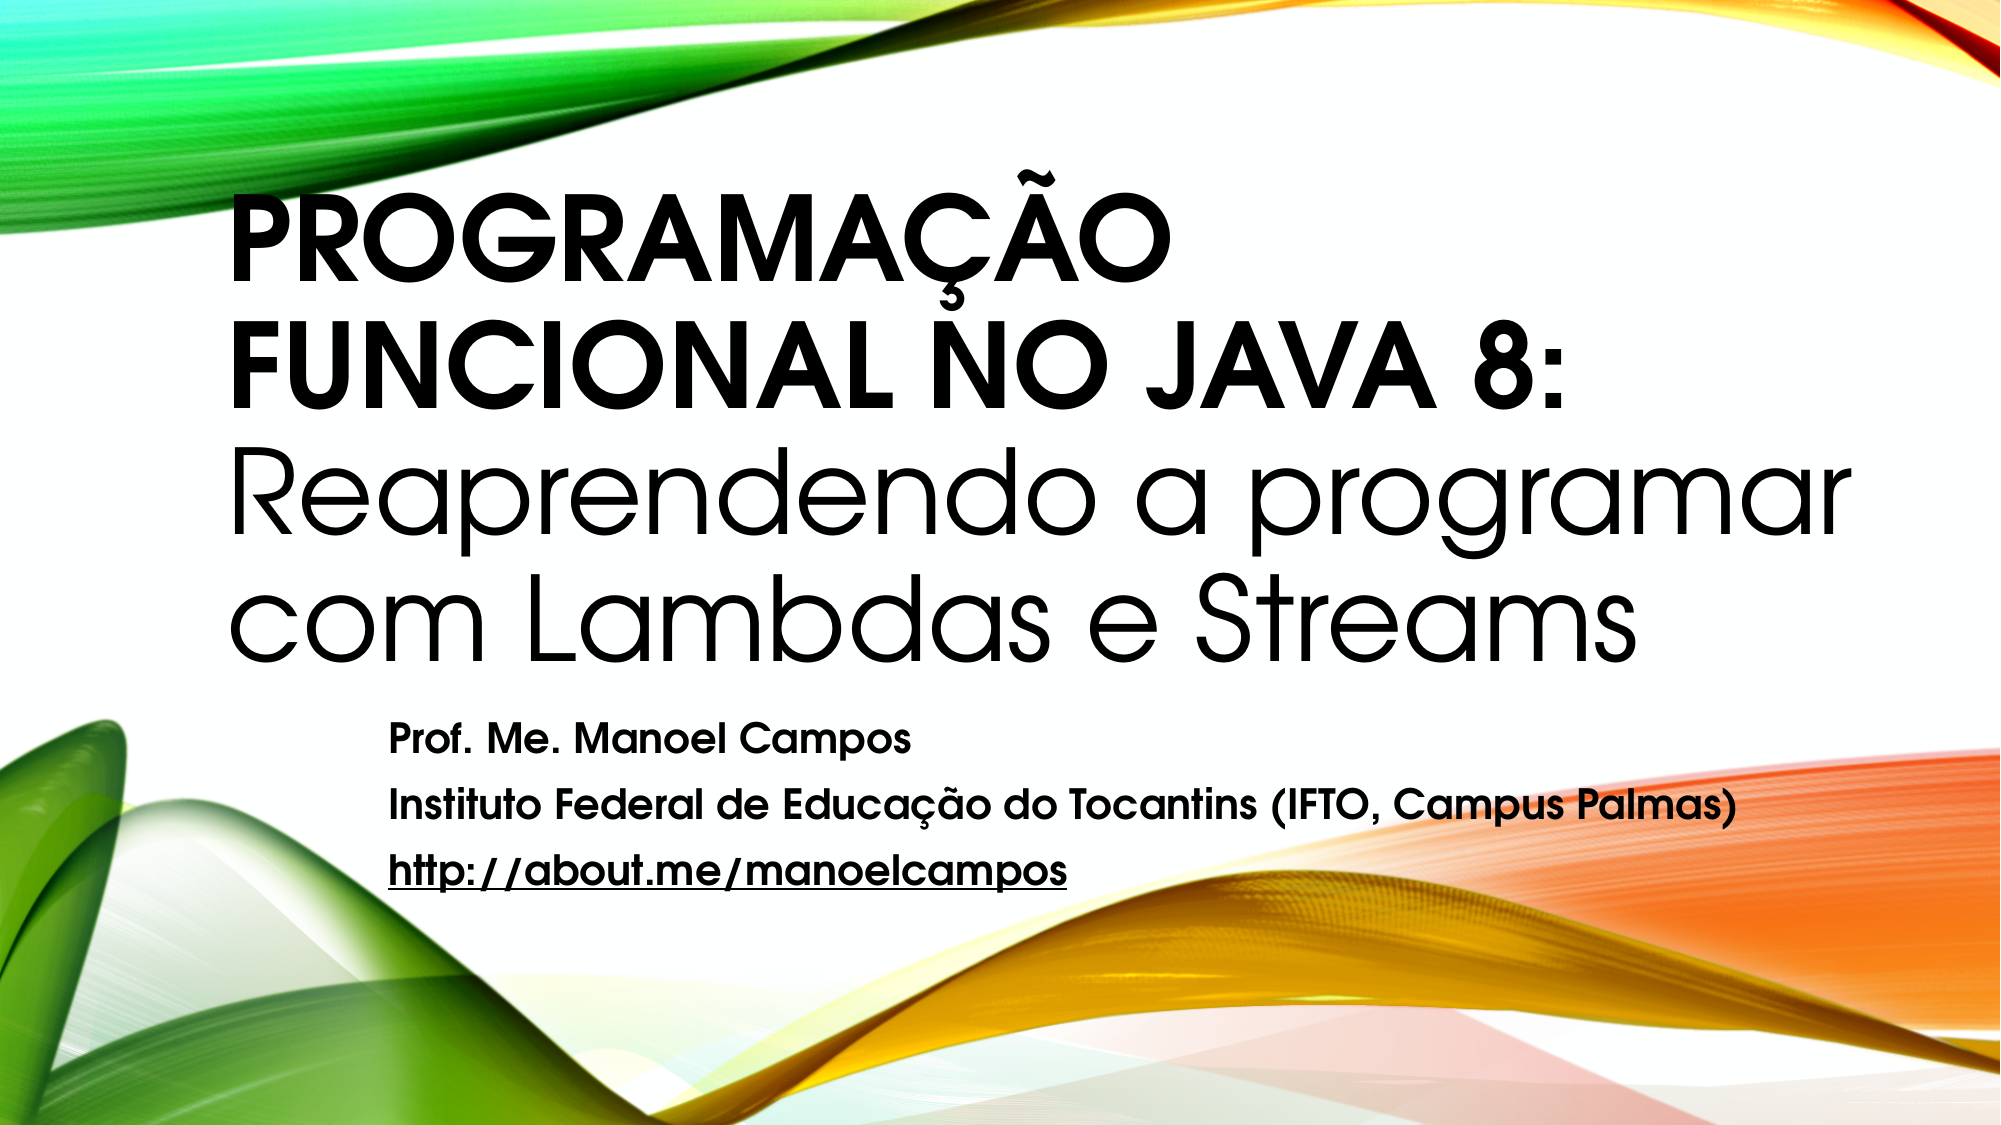

# Programação funcional no java 8: Reaprendendo a programar com Lambdas e Streams
Prof. Me. Manoel Campos
Instituto Federal de Educação do Tocantins (IFTO, Campus Palmas)
http://about.me/manoelcampos